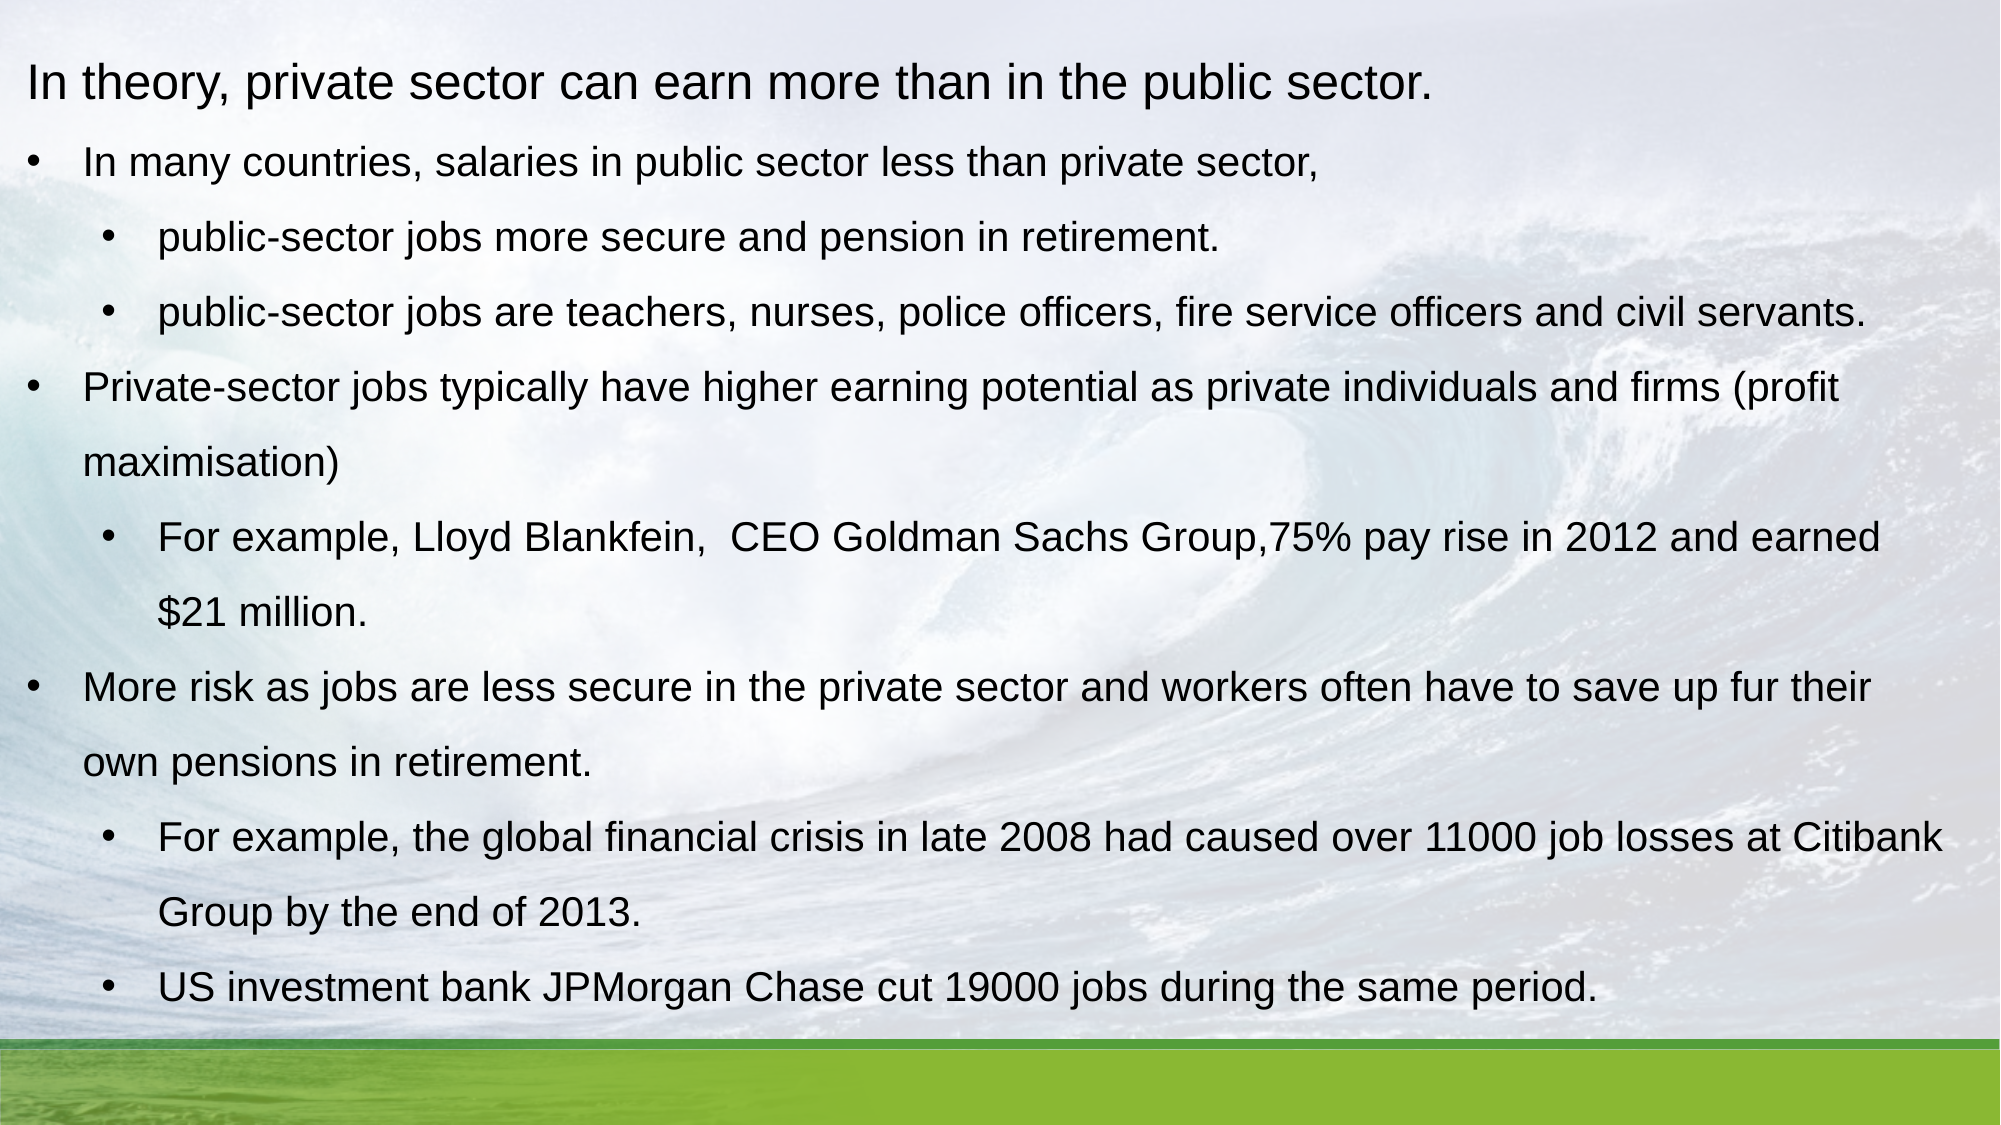

In theory, private sector can earn more than in the public sector.
In many countries, salaries in public sector less than private sector,
public-sector jobs more secure and pension in retirement.
public-sector jobs are teachers, nurses, police officers, fire service officers and civil servants.
Private-sector jobs typically have higher earning potential as private individuals and firms (profit maximisation)
For example, Lloyd Blankfein,  CEO Goldman Sachs Group,75% pay rise in 2012 and earned $21 million.
More risk as jobs are less secure in the private sector and workers often have to save up fur their own pensions in retirement.
For example, the global financial crisis in late 2008 had caused over 11000 job losses at Citibank Group by the end of 2013.
US investment bank JPMorgan Chase cut 19000 jobs during the same period.